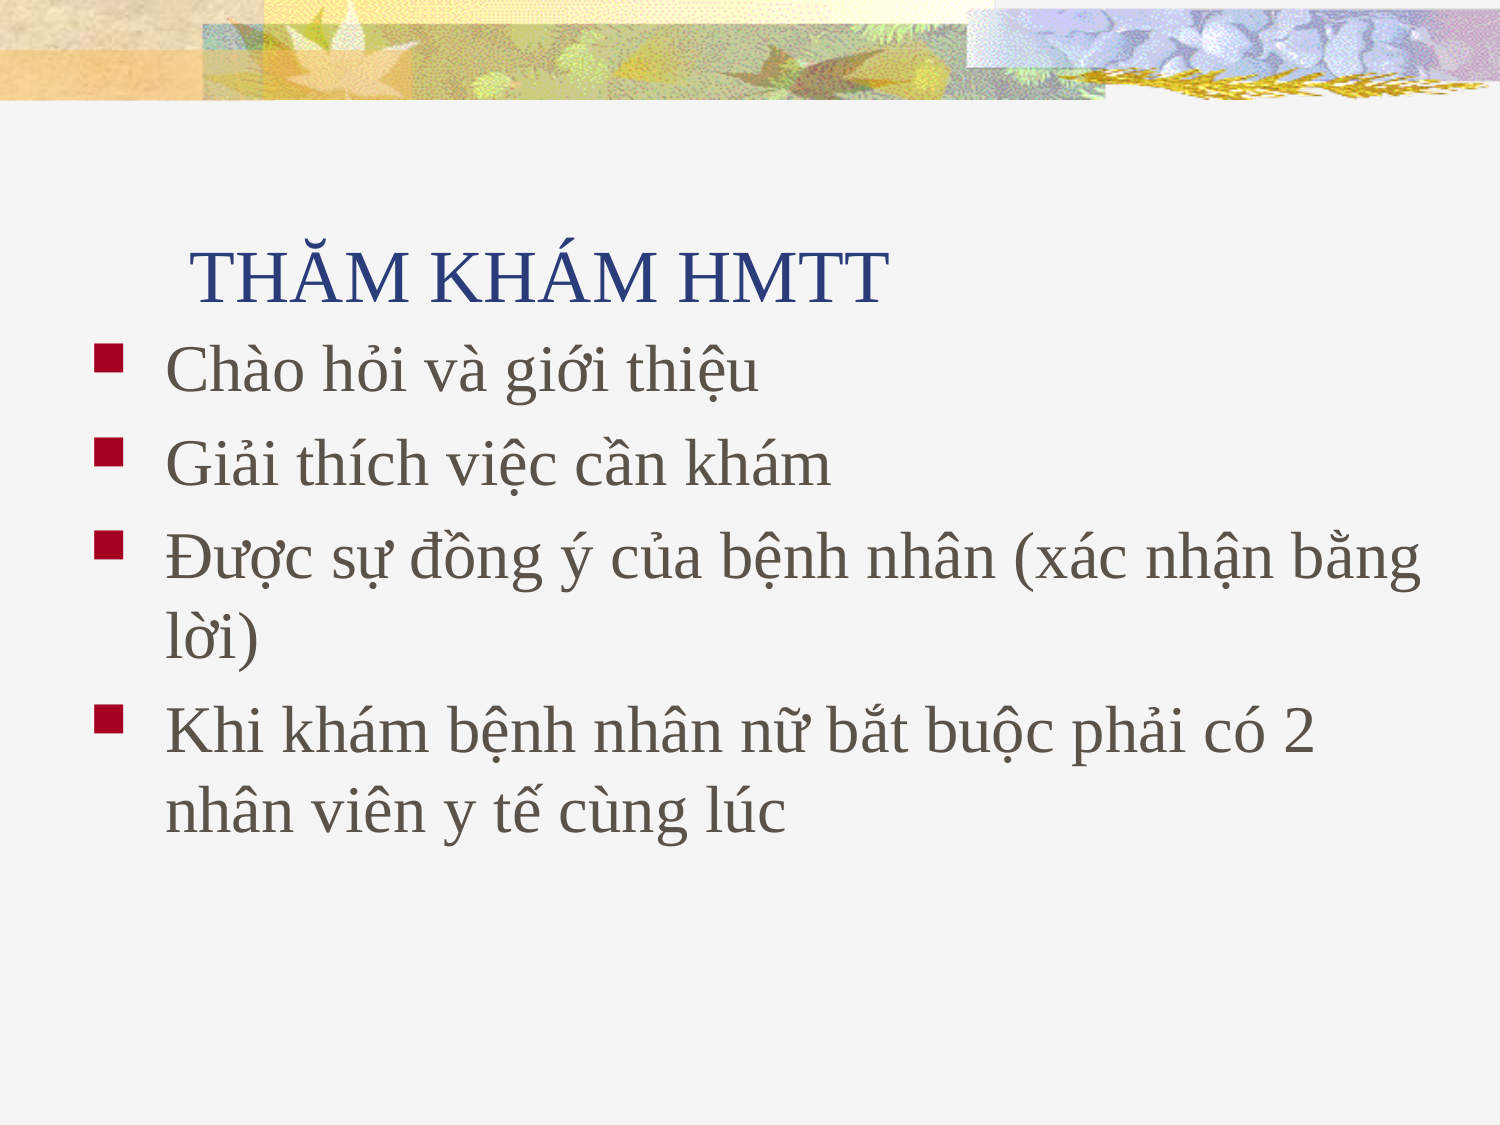

# THĂM KHÁM HMTT
Chào hỏi và giới thiệu
Giải thích việc cần khám
Được sự đồng ý của bệnh nhân (xác nhận bằng lời)
Khi khám bệnh nhân nữ bắt buộc phải có 2 nhân viên y tế cùng lúc